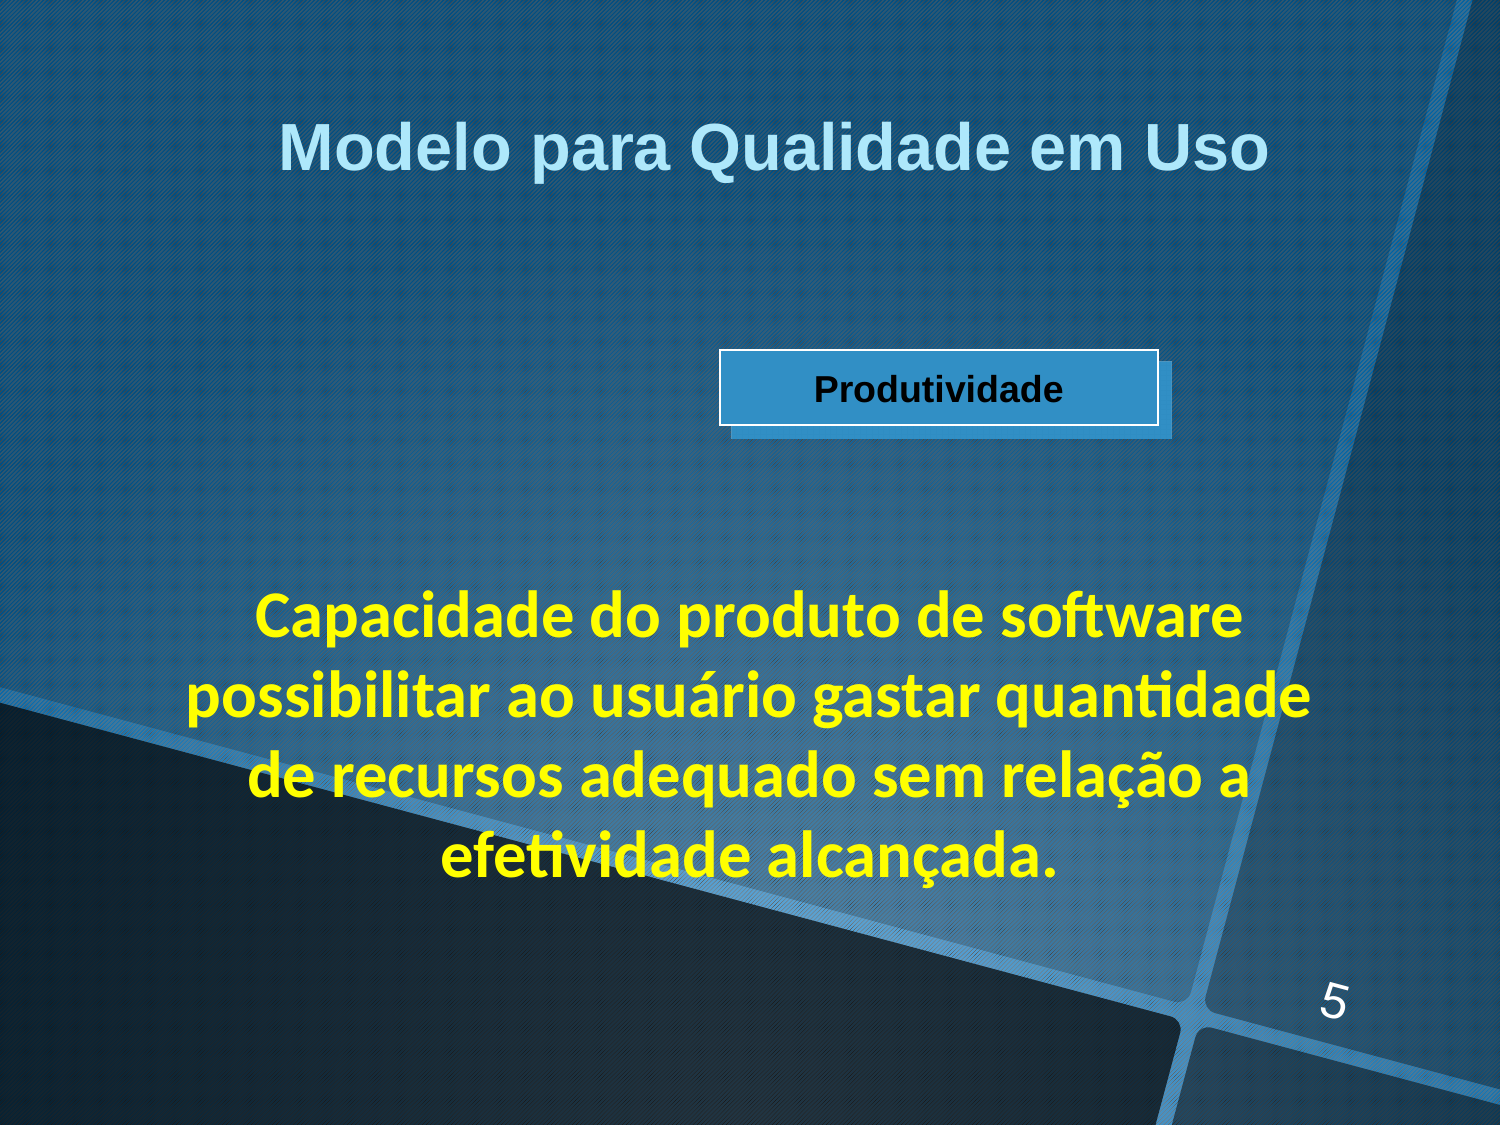

Modelo para Qualidade em Uso
Produtividade
Capacidade do produto de software possibilitar ao usuário gastar quantidade de recursos adequado sem relação a efetividade alcançada.
5